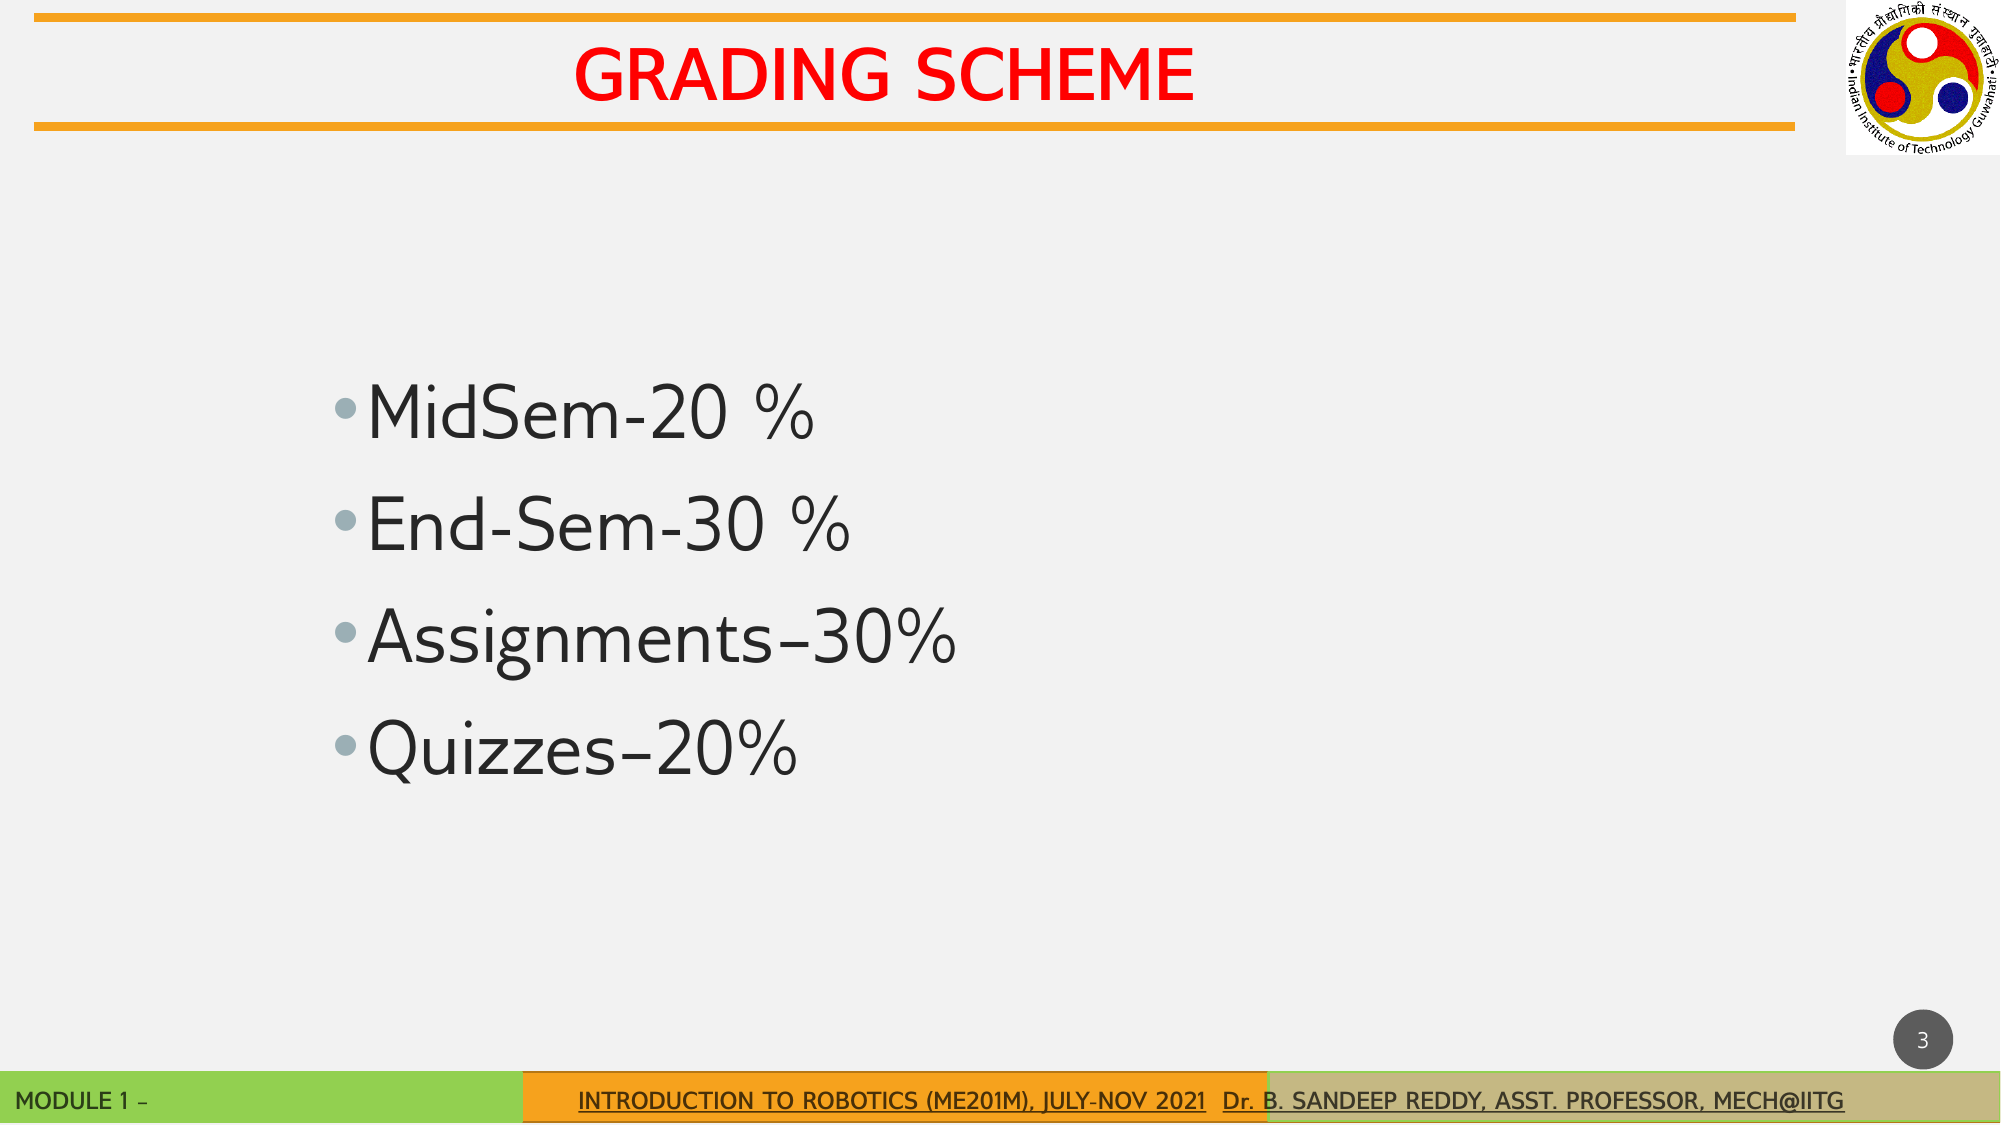

GRADING SCHEME

MidSem-20 %
End-Sem-30 %
Assignments–30%
Quizzes–20%

3